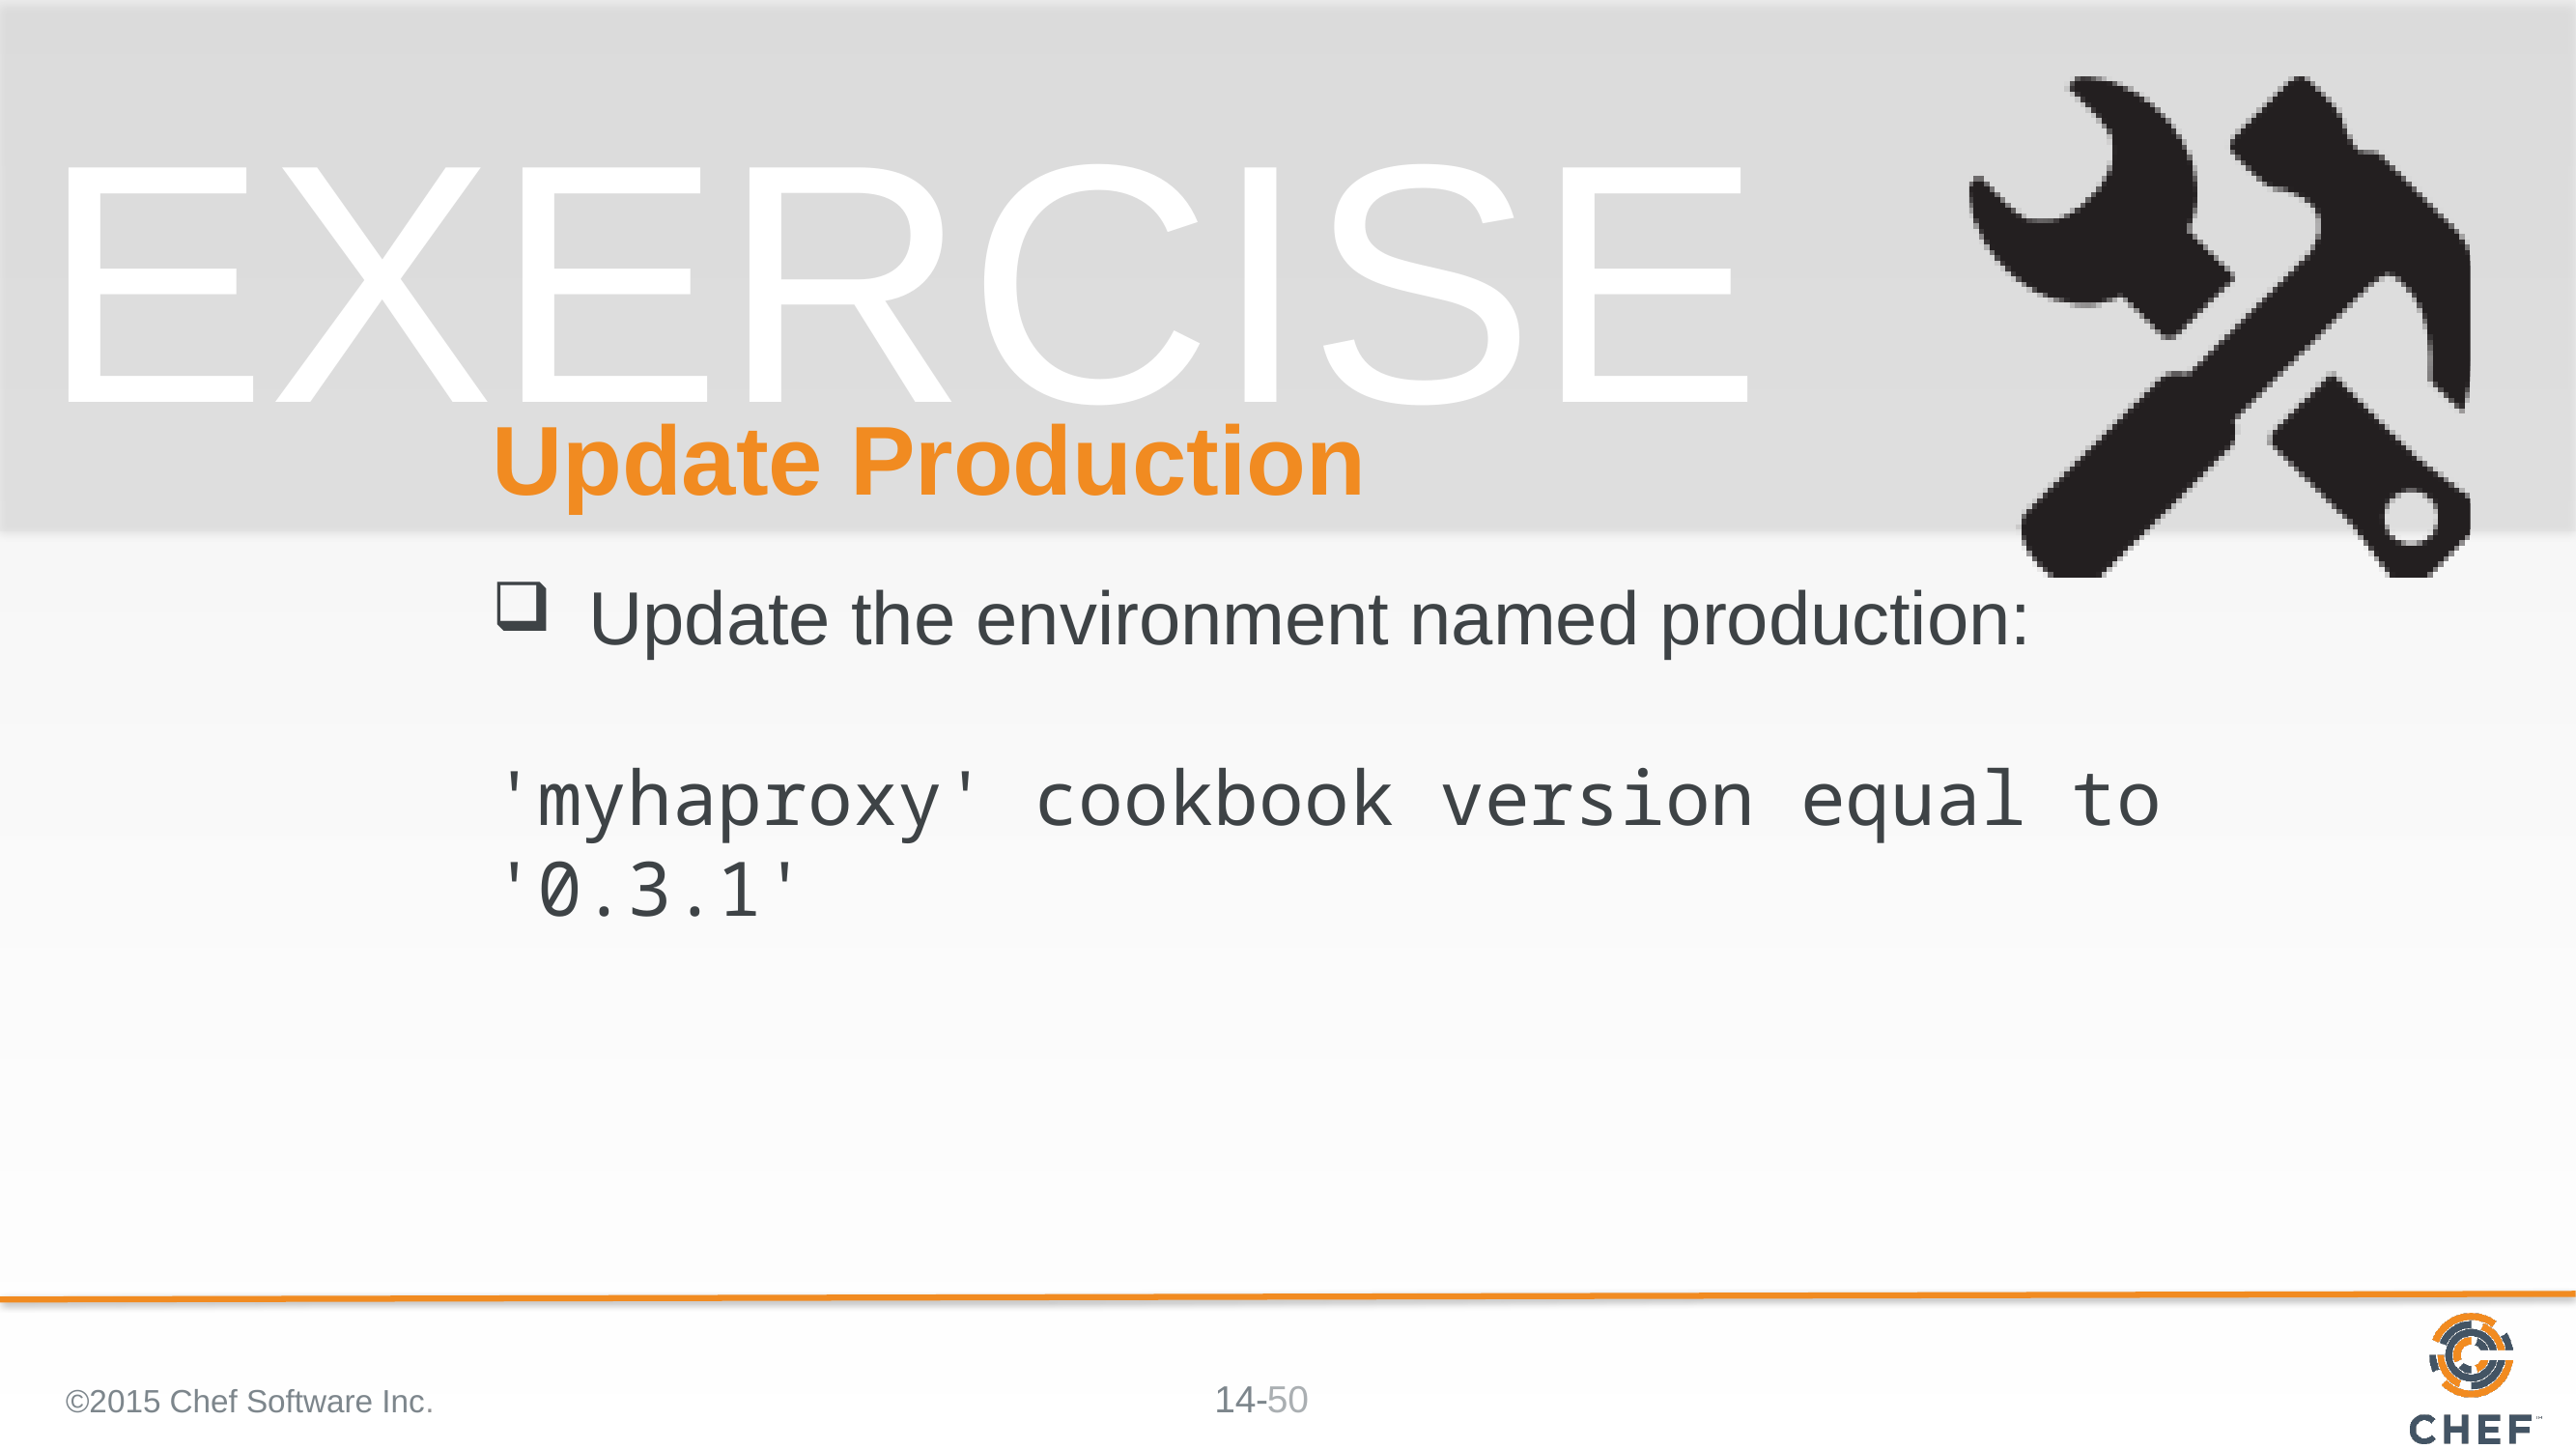

# Update Production
Update the environment named production:

'myhaproxy' cookbook version equal to '0.3.1'
©2015 Chef Software Inc.
50